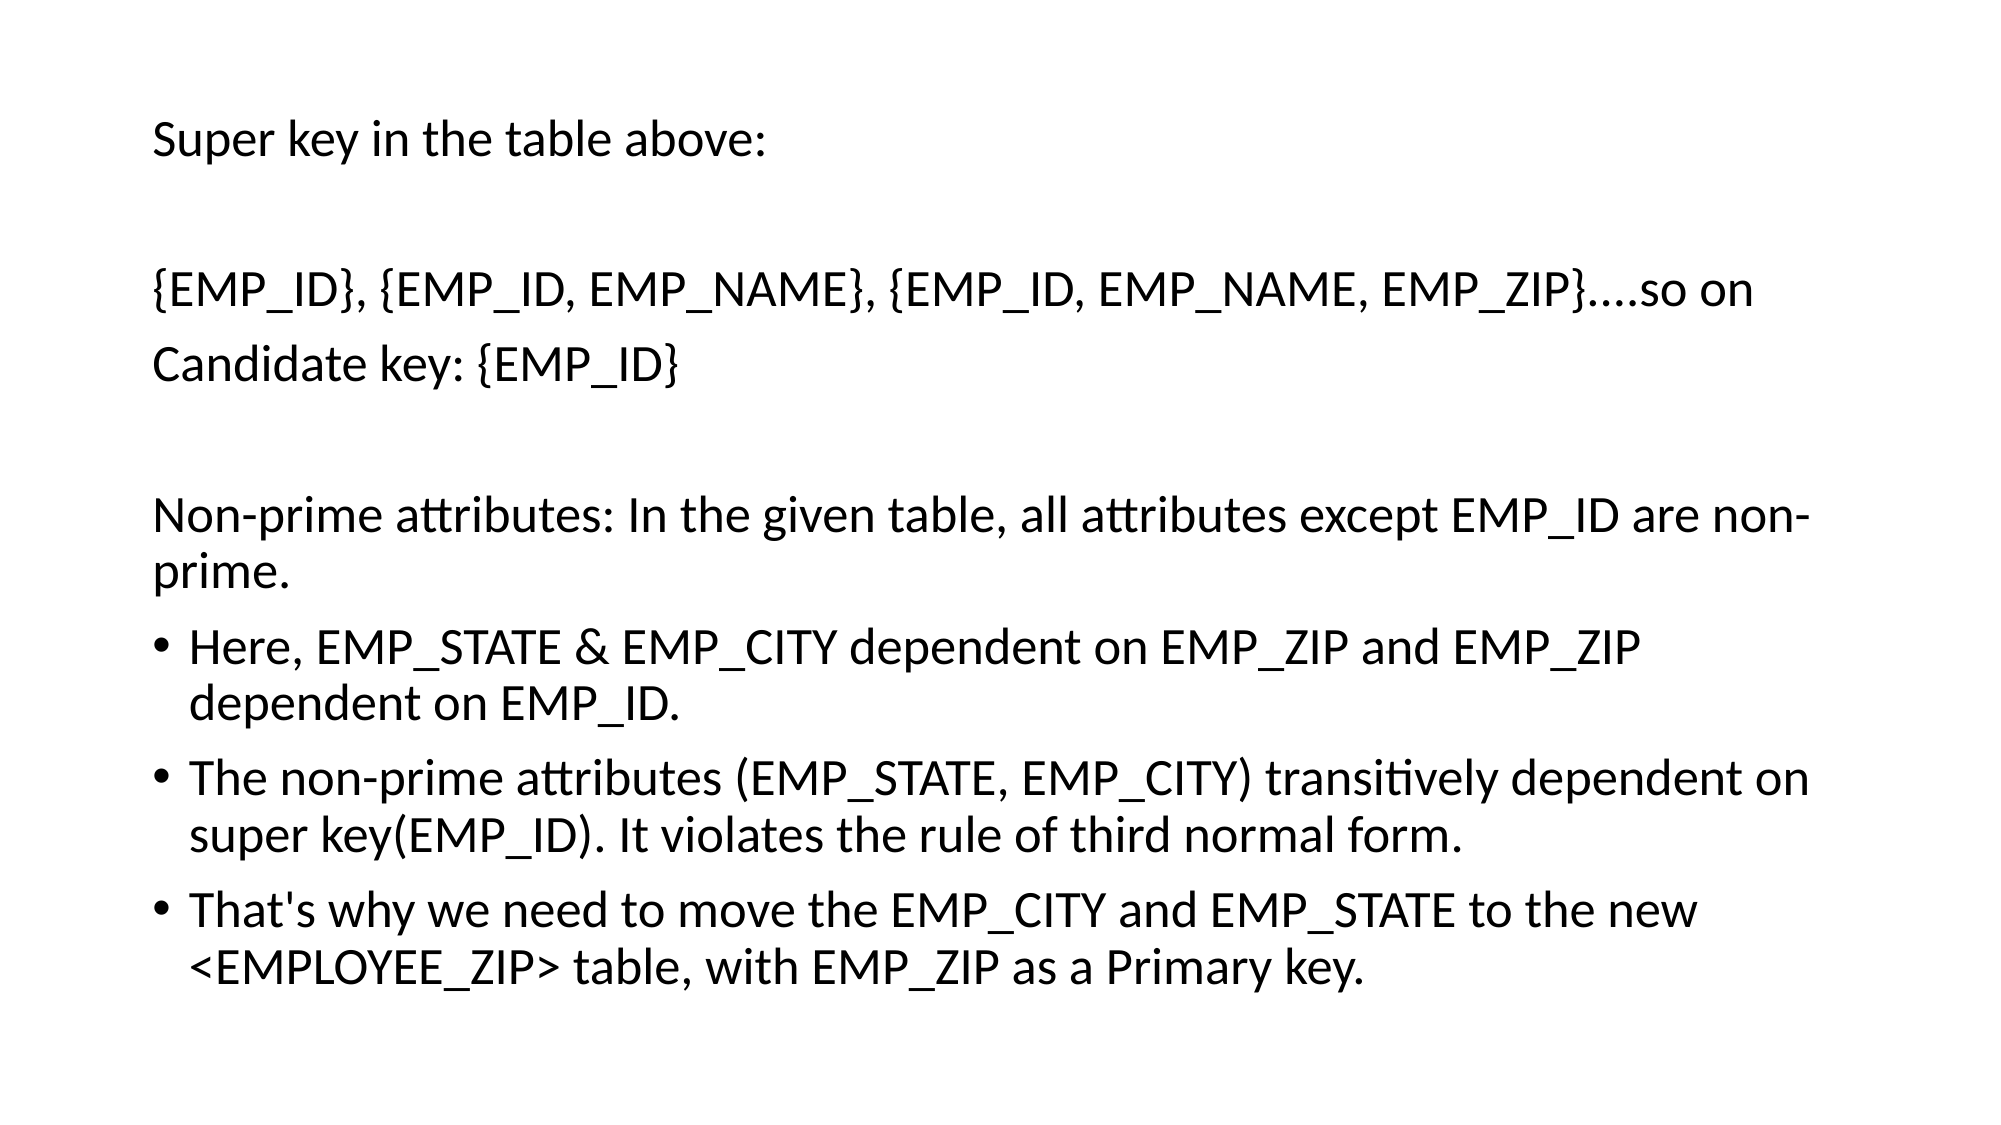

Super key in the table above:

{EMP_ID}, {EMP_ID, EMP_NAME}, {EMP_ID, EMP_NAME, EMP_ZIP}....so on
Candidate key: {EMP_ID}

Non-prime attributes: In the given table, all attributes except EMP_ID are non-prime.
Here, EMP_STATE & EMP_CITY dependent on EMP_ZIP and EMP_ZIP dependent on EMP_ID.
The non-prime attributes (EMP_STATE, EMP_CITY) transitively dependent on super key(EMP_ID). It violates the rule of third normal form.
That's why we need to move the EMP_CITY and EMP_STATE to the new <EMPLOYEE_ZIP> table, with EMP_ZIP as a Primary key.